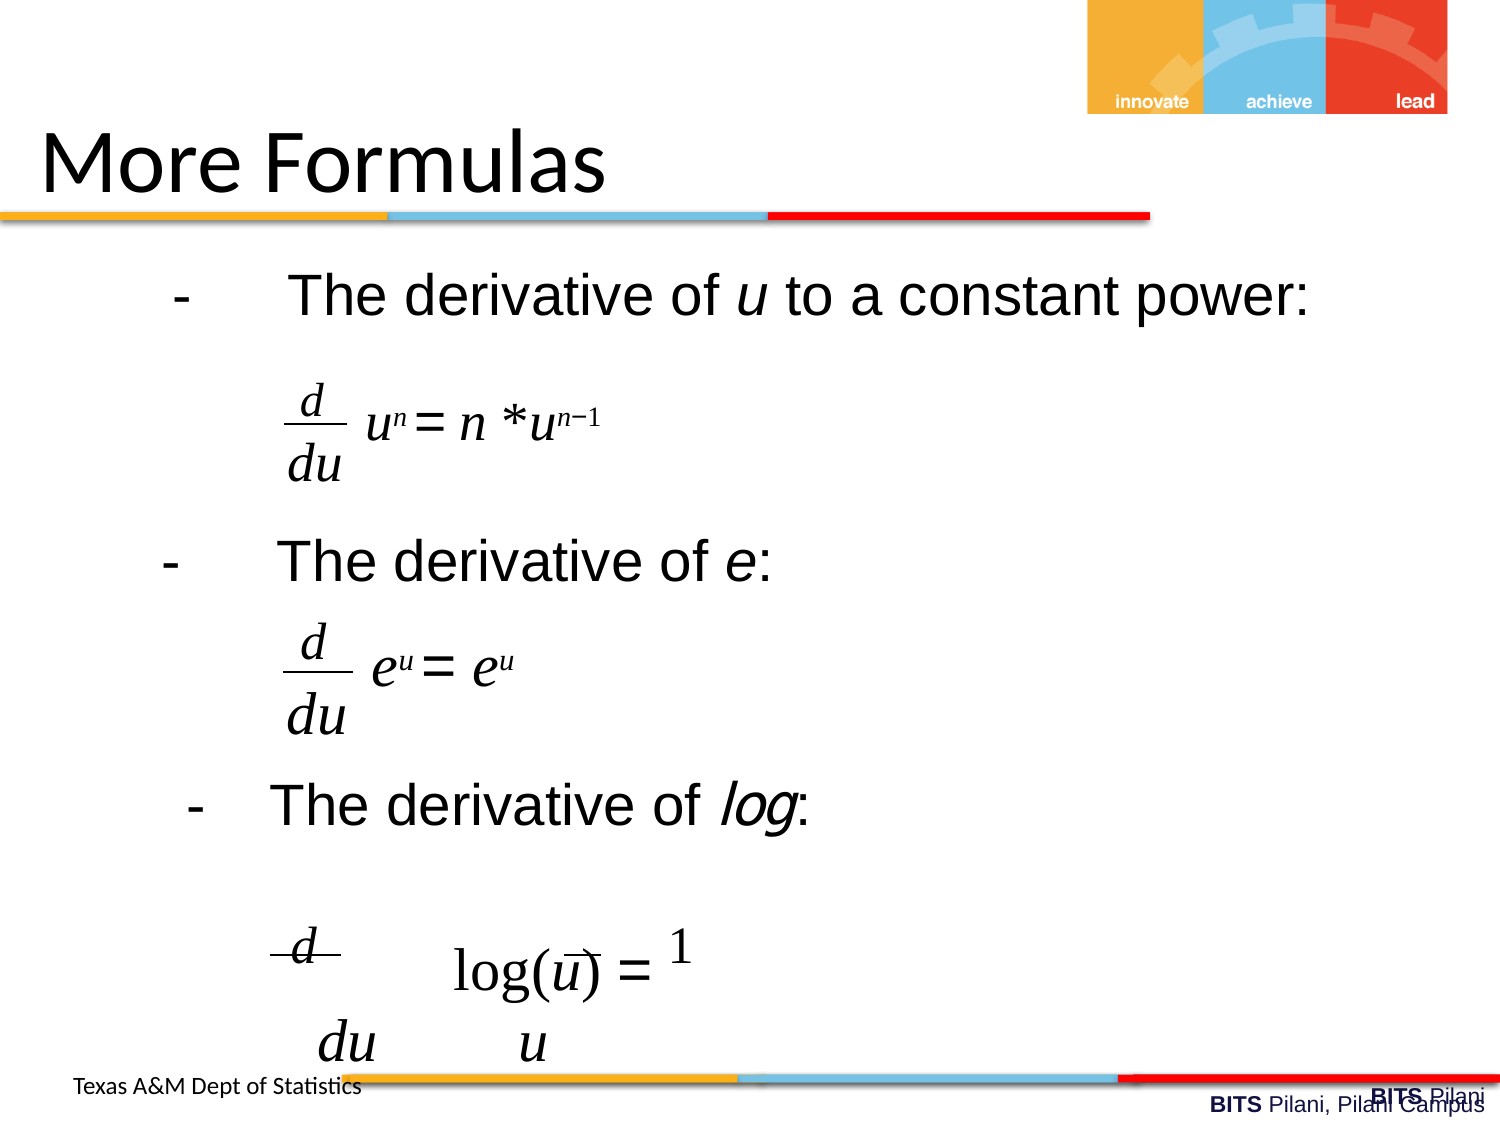

More Formulas
-      The derivative of u to a constant power:
d  un = n *un−1
du

-      The derivative of e:
d  eu = eu
du

-    The derivative of log:

d	  log(u) = 1    du  	      u

Texas A&M Dept of Statistics